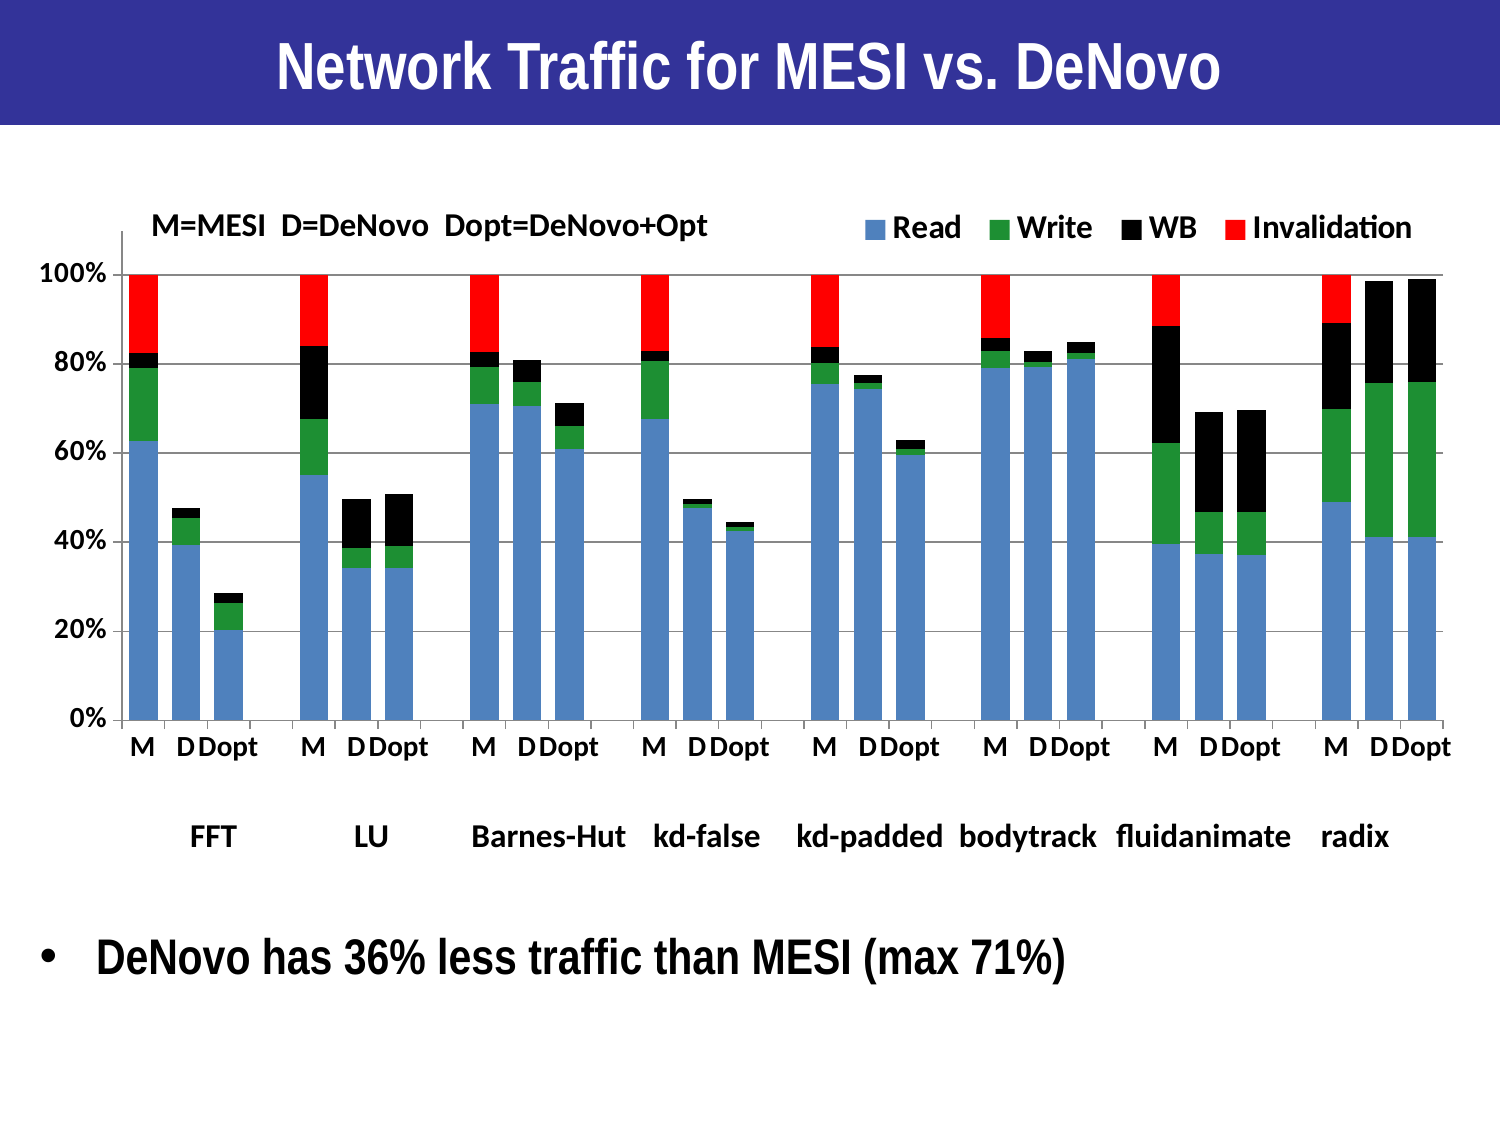

Network Traffic for MESI vs. DeNovo
M=MESI  D=DeNovo  Dopt=DeNovo+Opt

### Chart

| Category | Read | Write | WB | Invalidation |
|---|---|---|---|---|
| M | 62.7927095753485 | 16.298367873915208 | 3.365304804336083 | 17.543617746400212 |
| D | 39.463282970985084 | 5.93726553865315 | 2.285704503999828 | 0.0 |
| Dopt | 20.372197997325642 | 5.886739221279593 | 2.2438218362290816 | 0.0 |
|  | None | None | None | None |
| M | 55.19011303719591 | 12.383379574287662 | 16.54935764477304 | 15.877149743743388 |
| D | 34.129466338959595 | 4.614363606880564 | 10.990700562988707 | 0.0 |
| Dopt | 34.27726750869184 | 4.901522112885346 | 11.651051799634502 | 0.0 |
|  | None | None | None | None |
| M | 71.10483876148432 | 8.364340586539265 | 3.3205942078607618 | 17.210226444115655 |
| D | 70.68863668026297 | 5.3262322272995695 | 5.010954931991786 | 0.0 |
| Dopt | 60.86952561419482 | 5.305938924108799 | 5.023616073906935 | 0.0 |
|  | None | None | None | None |
| M | 67.76160071280106 | 13.02846793959857 | 2.2534438591281893 | 16.956487488472188 |
| D | 47.63126350149511 | 1.000949383391014 | 1.1320366113336242 | 0.0 |
| Dopt | 42.411349263361025 | 0.9983317552978743 | 1.201302552236071 | 0.0 |
|  | None | None | None | None |
| M | 75.46433847182072 | 4.815797412825893 | 3.4753406445439983 | 16.244523470809384 |
| D | 74.4308382897511 | 1.4433945480769899 | 1.7723983278859472 | 0.0 |
| Dopt | 59.57756204807716 | 1.4496537386376263 | 1.9186141395954925 | 0.0 |
|  | None | None | None | None |
| M | 79.0788619511771 | 3.9480223881181713 | 2.754152198353844 | 14.218963462350883 |
| D | 79.28693627989199 | 1.2676754536398183 | 2.358499343832084 | 0.0 |
| Dopt | 81.27182113003485 | 1.336399059797432 | 2.48306271528847 | 0.0 |
|  | None | None | None | None |
| M | 39.648426252858634 | 22.74720236876319 | 26.185135677341798 | 11.419235701036374 |
| D | 37.246388600762025 | 9.606402670683563 | 22.474359956266834 | 0.0 |
| Dopt | 37.09658291465871 | 9.802809235678538 | 22.73330149083231 | 0.0 |
|  | None | None | None | None |
| M | 48.960441741984084 | 21.03897334307229 | 19.271008372997557 | 10.729576541946072 |
| D | 41.13265674674456 | 34.710112932523714 | 22.860492774856365 | 0.0 |
| Dopt | 41.17633344037232 | 34.90632542127361 | 23.01323962812443 | 0.0 |
LU
Barnes-Hut
kd-false
kd-padded
bodytrack
fluidanimate
radix
FFT
DeNovo has 36% less traffic than MESI (max 71%)